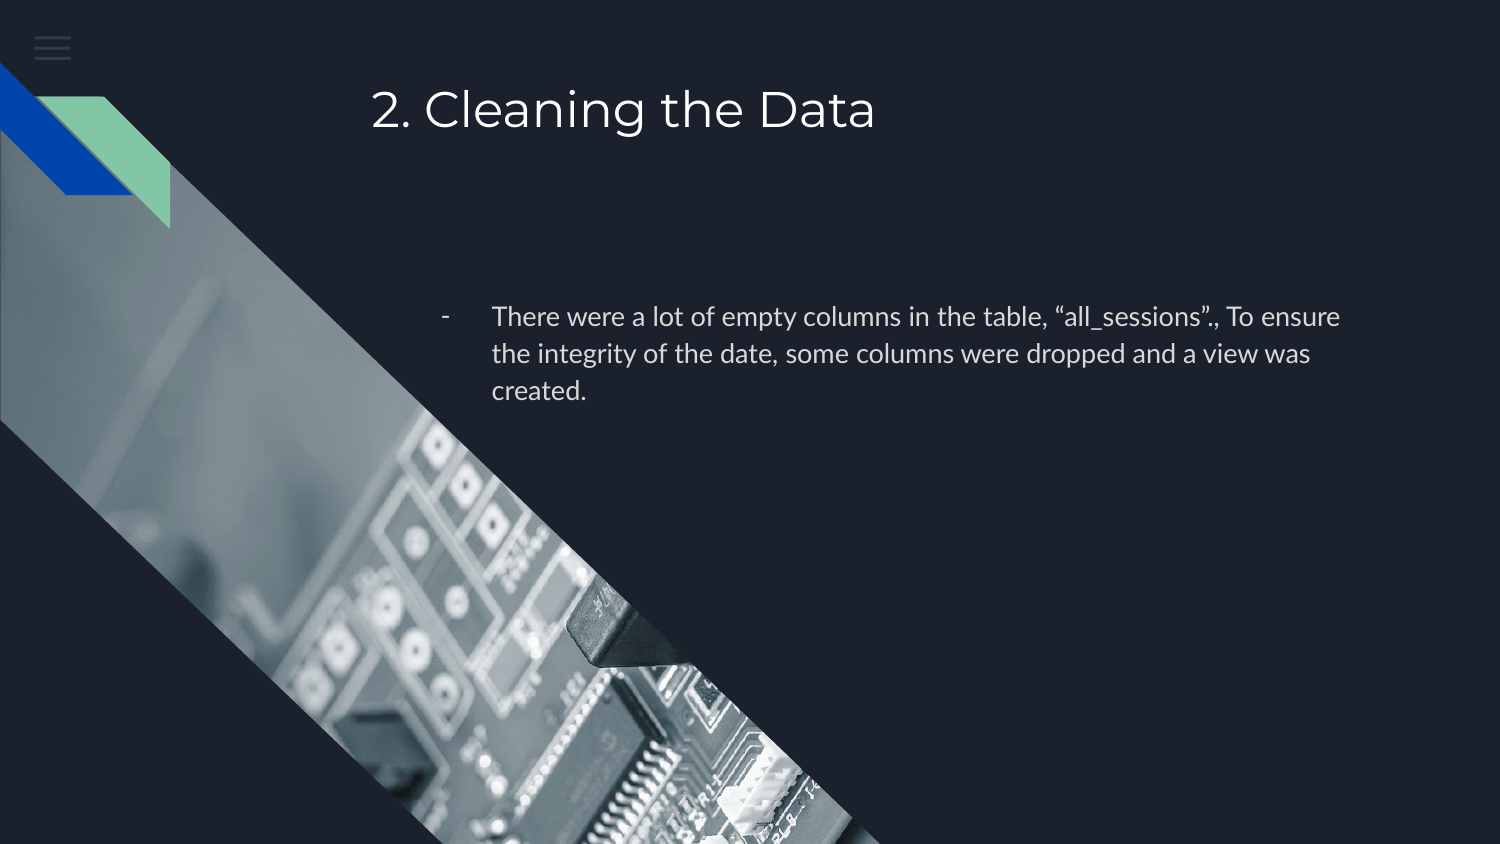

# 2. Cleaning the Data

There were a lot of empty columns in the table, “all_sessions”., To ensure the integrity of the date, some columns were dropped and a view was created.